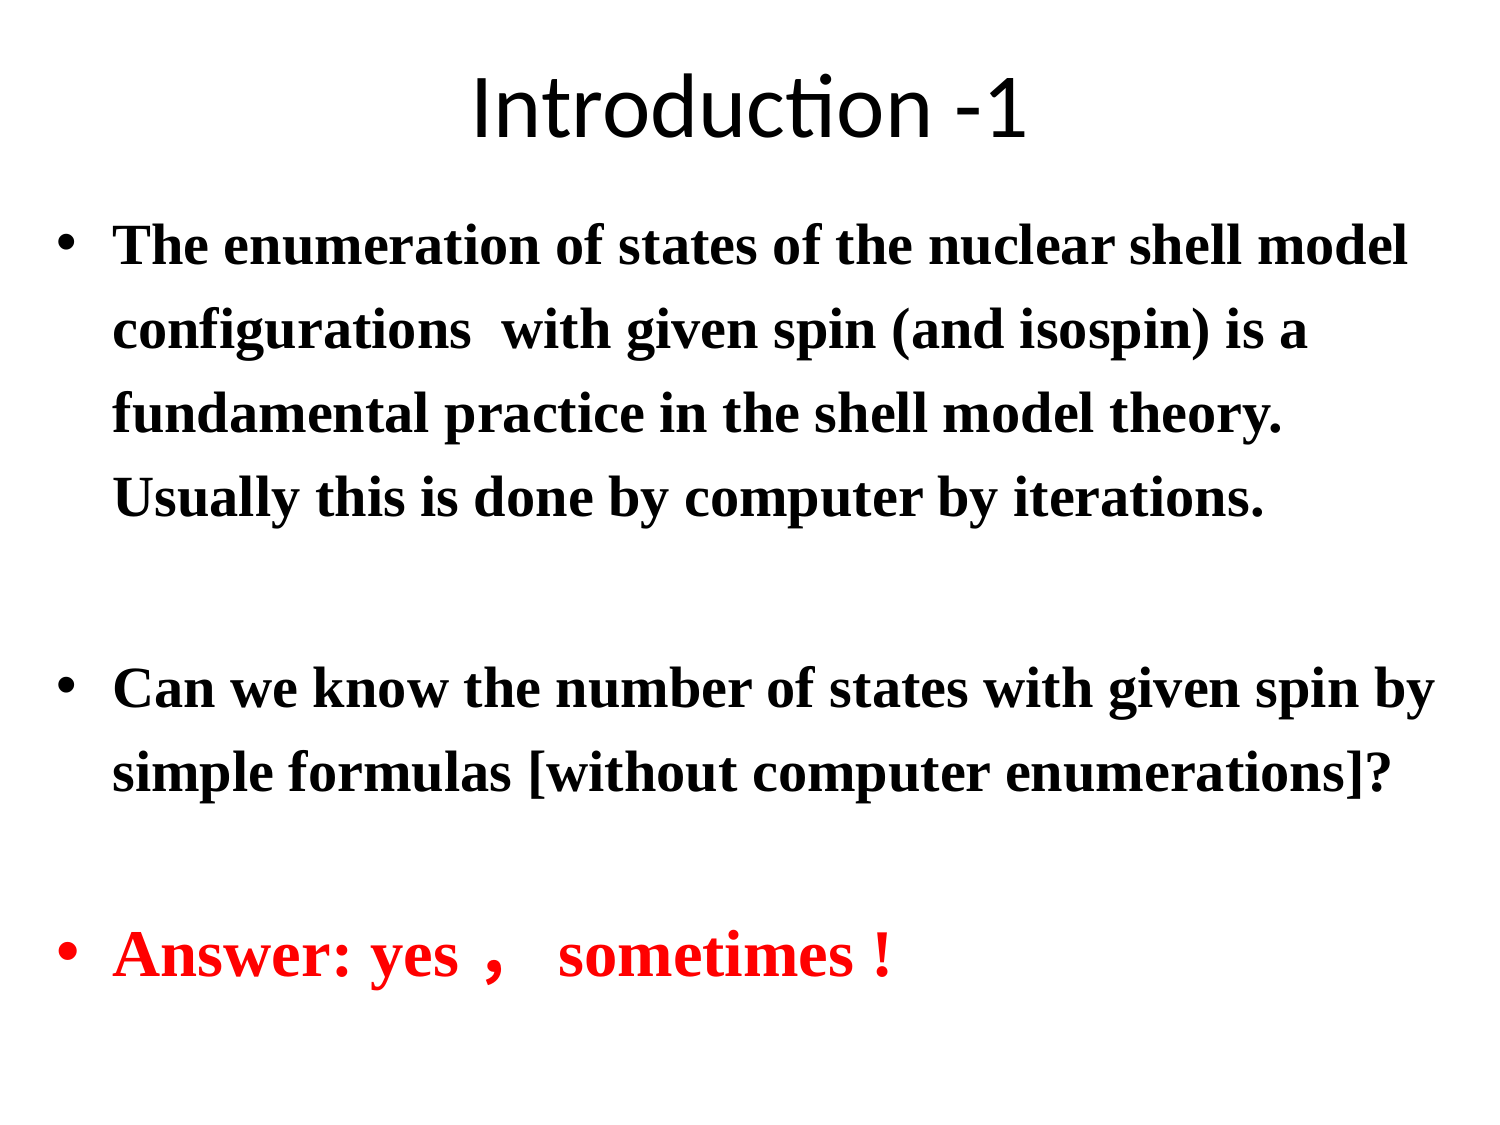

# Introduction -1
The enumeration of states of the nuclear shell model configurations  with given spin (and isospin) is a fundamental practice in the shell model theory.  Usually this is done by computer by iterations.

Can we know the number of states with given spin by simple formulas [without computer enumerations]?

Answer: yes，sometimes !